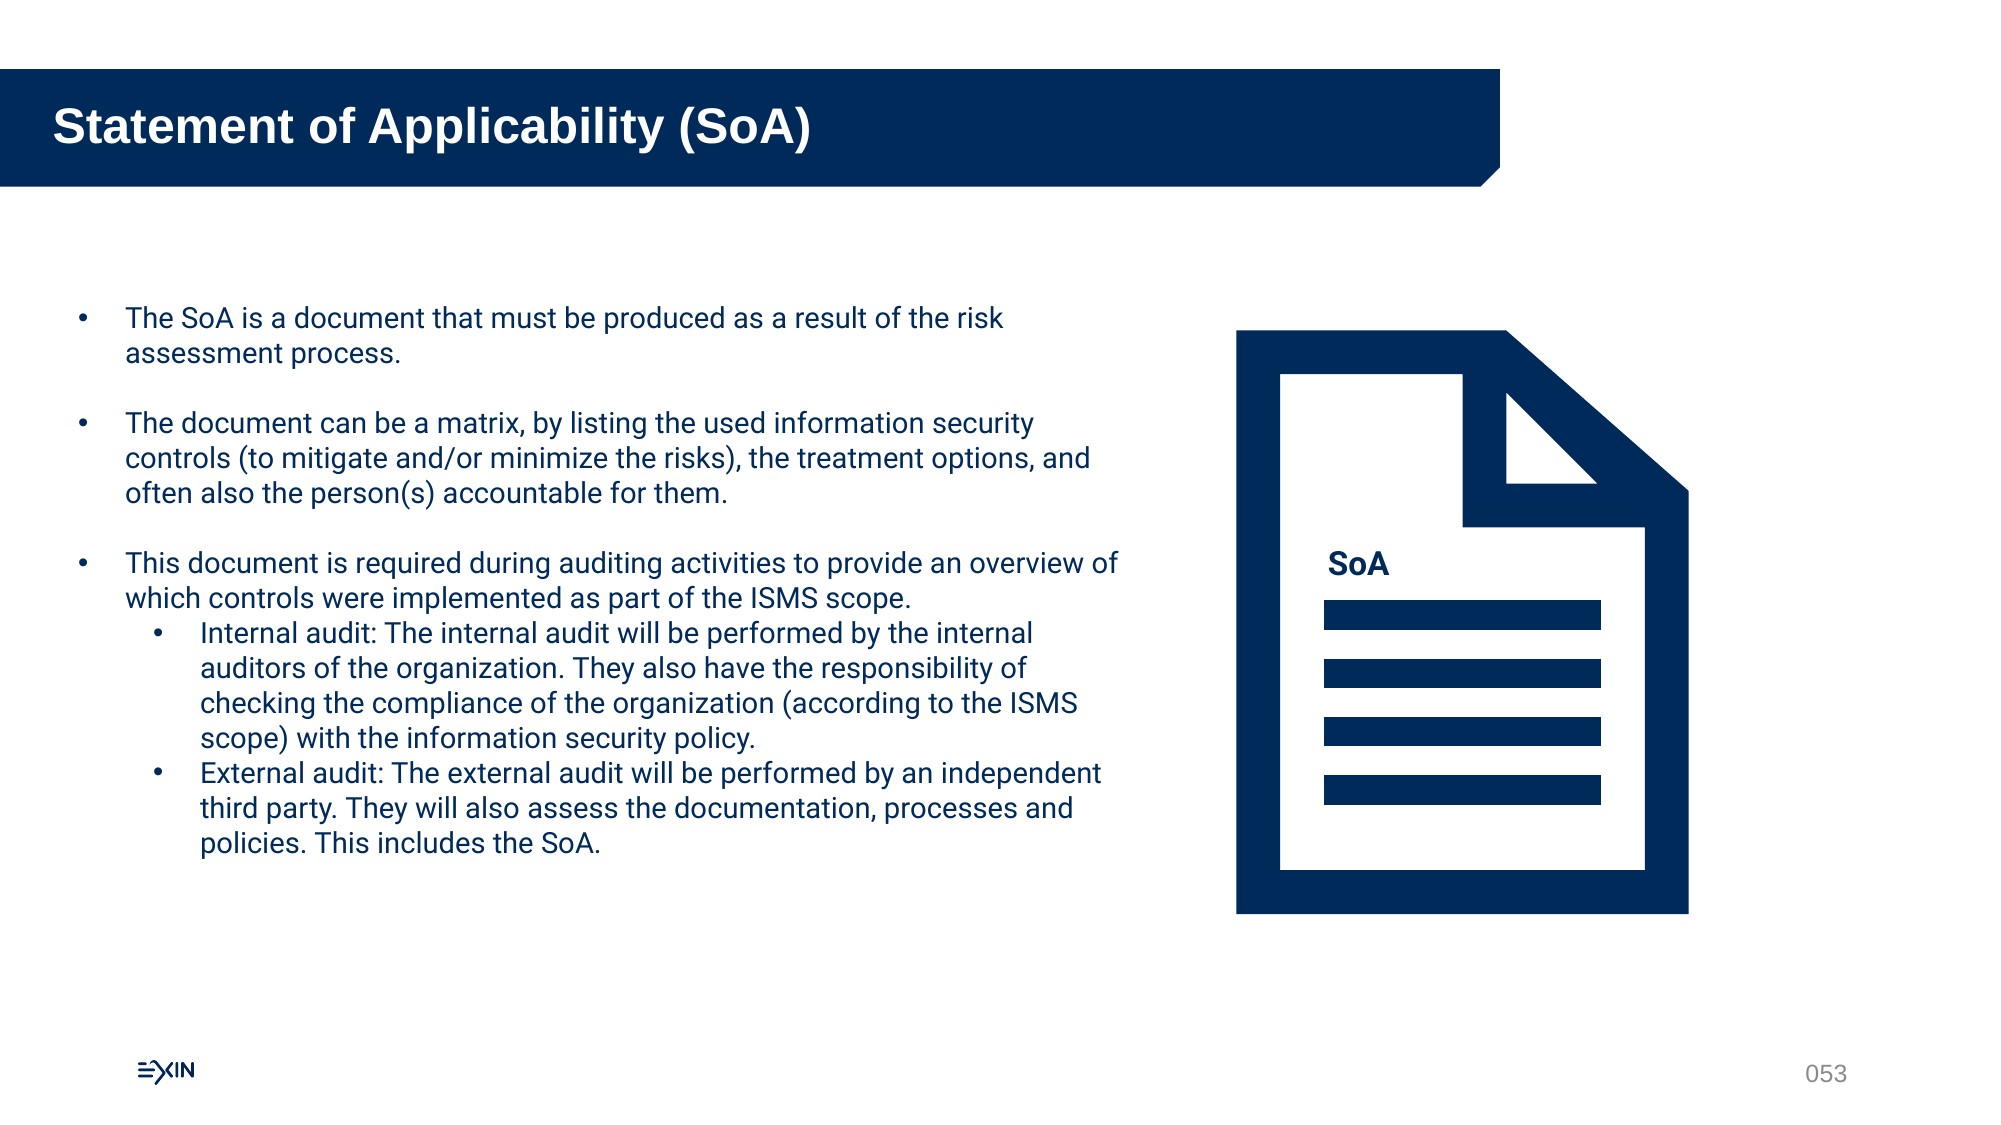

Statement of Applicability (SoA)

The SoA is a document that must be produced as a result of the risk assessment process.

The document can be a matrix, by listing the used information security controls (to mitigate and/or minimize the risks), the treatment options, and often also the person(s) accountable for them.

This document is required during auditing activities to provide an overview of which controls were implemented as part of the ISMS scope.
Internal audit: The internal audit will be performed by the internal auditors of the organization. They also have the responsibility of checking the compliance of the organization (according to the ISMS scope) with the information security policy.
External audit: The external audit will be performed by an independent third party. They will also assess the documentation, processes and policies. This includes the SoA.

SoA
053